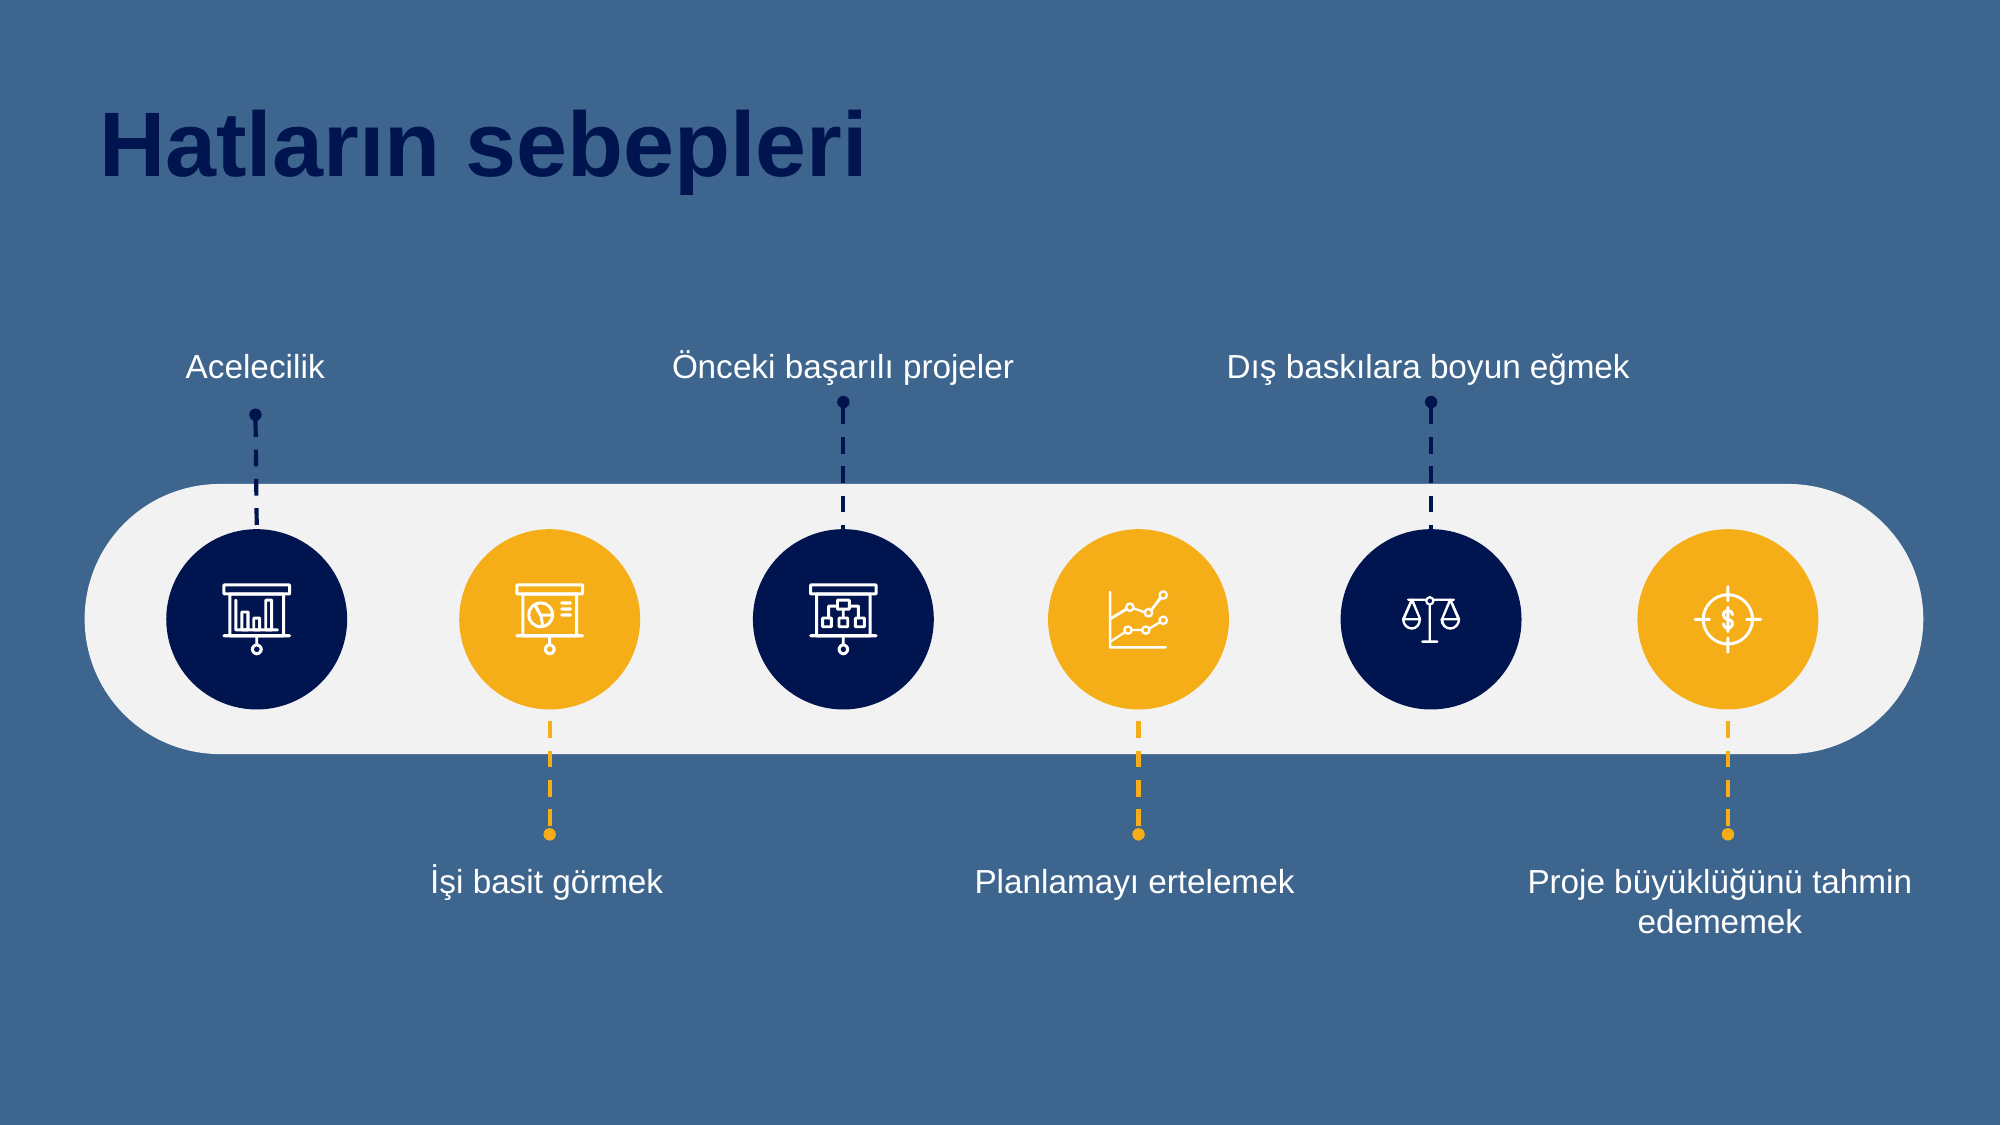

Hatların sebepleri
Acelecilik
Önceki başarılı projeler
Dış baskılara boyun eğmek

İşi basit görmek
Planlamayı ertelemek
Proje büyüklüğünü tahmin edememek